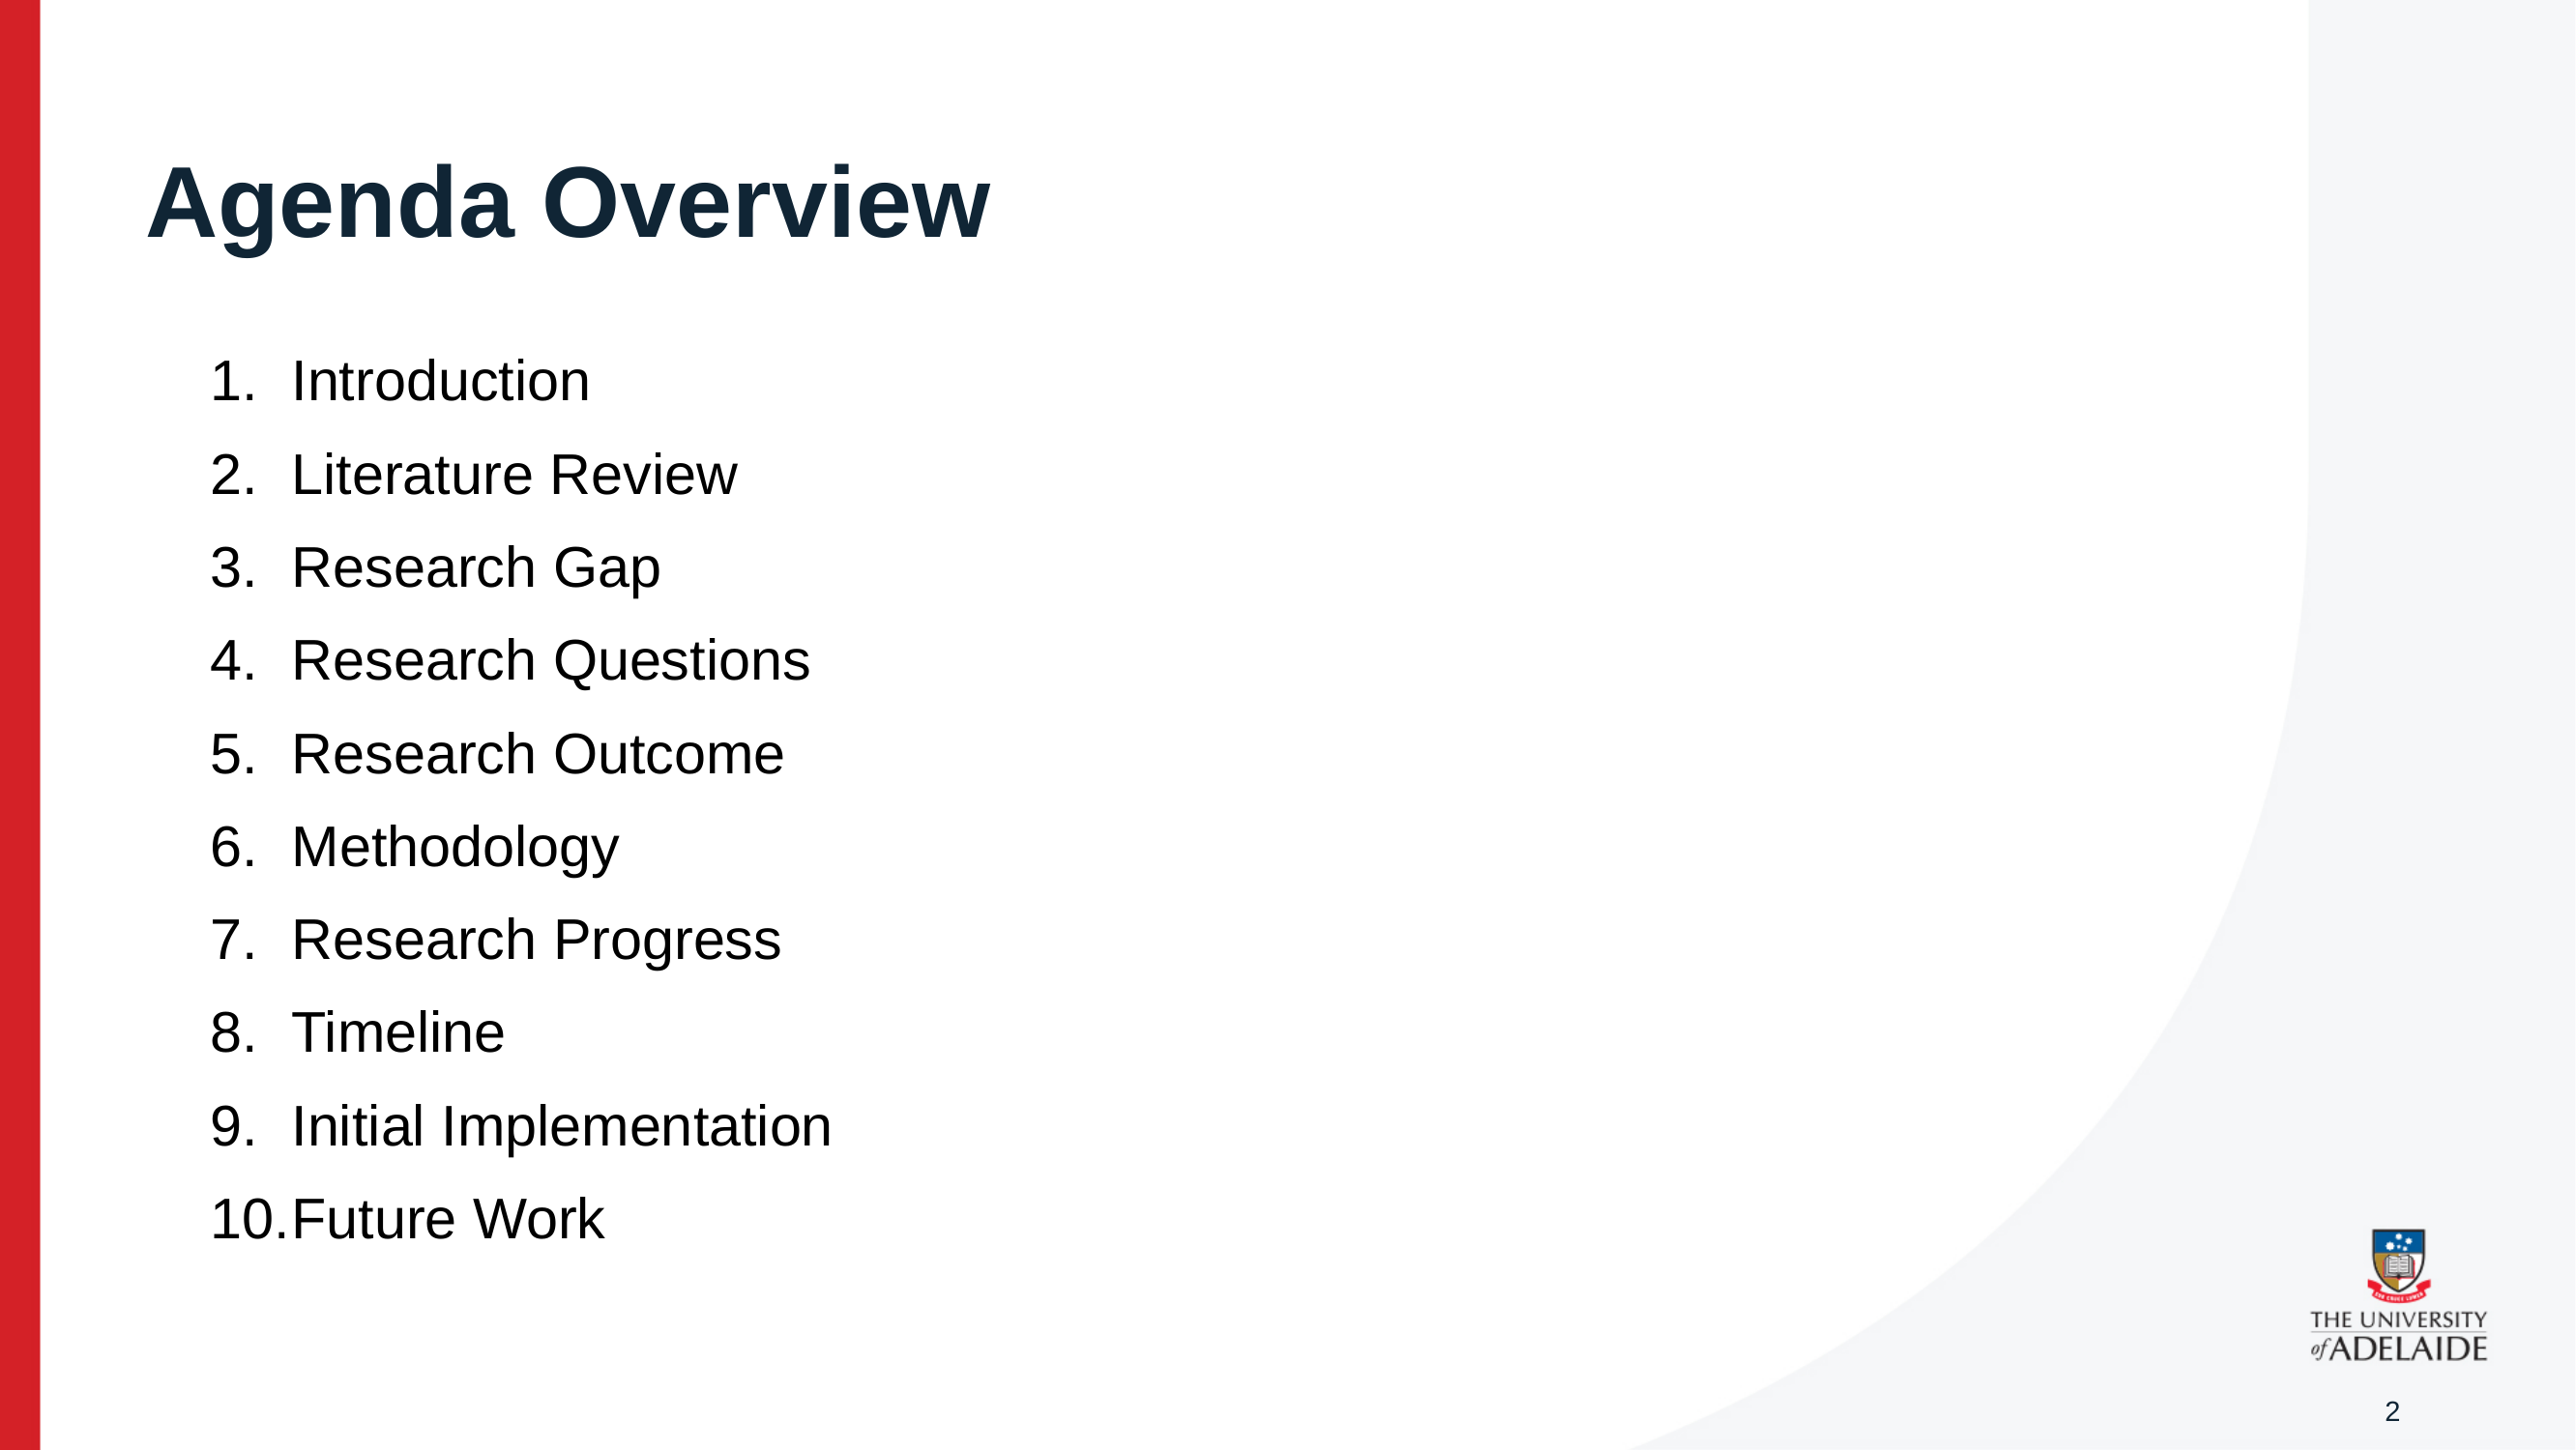

# Agenda Overview
Introduction
Literature Review
Research Gap
Research Questions
Research Outcome
Methodology
Research Progress
Timeline
Initial Implementation
Future Work
2